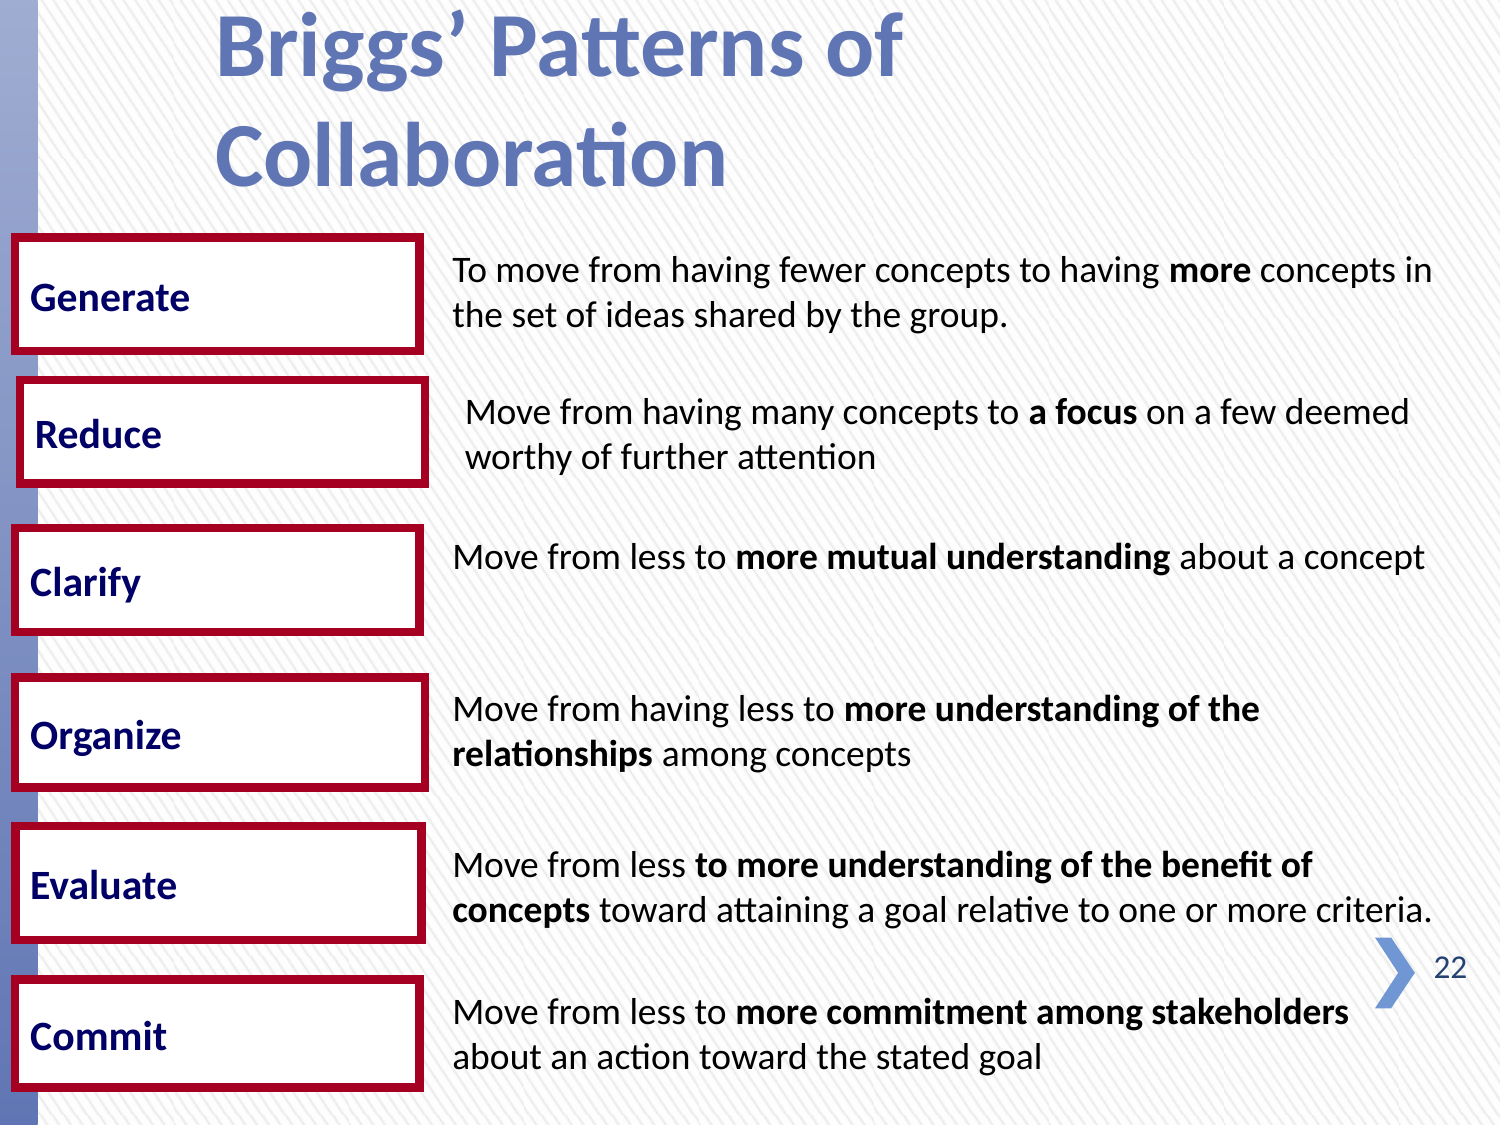

# Briggs’ Patterns of Collaboration
Generate
To move from having fewer concepts to having more concepts in the set of ideas shared by the group.
Reduce
Move from having many concepts to a focus on a few deemed worthy of further attention
Move from less to more mutual understanding about a concept
Clarify
Move from having less to more understanding of the relationships among concepts
Organize
Evaluate
Move from less to more understanding of the benefit of concepts toward attaining a goal relative to one or more criteria.
22
Commit
Move from less to more commitment among stakeholders about an action toward the stated goal